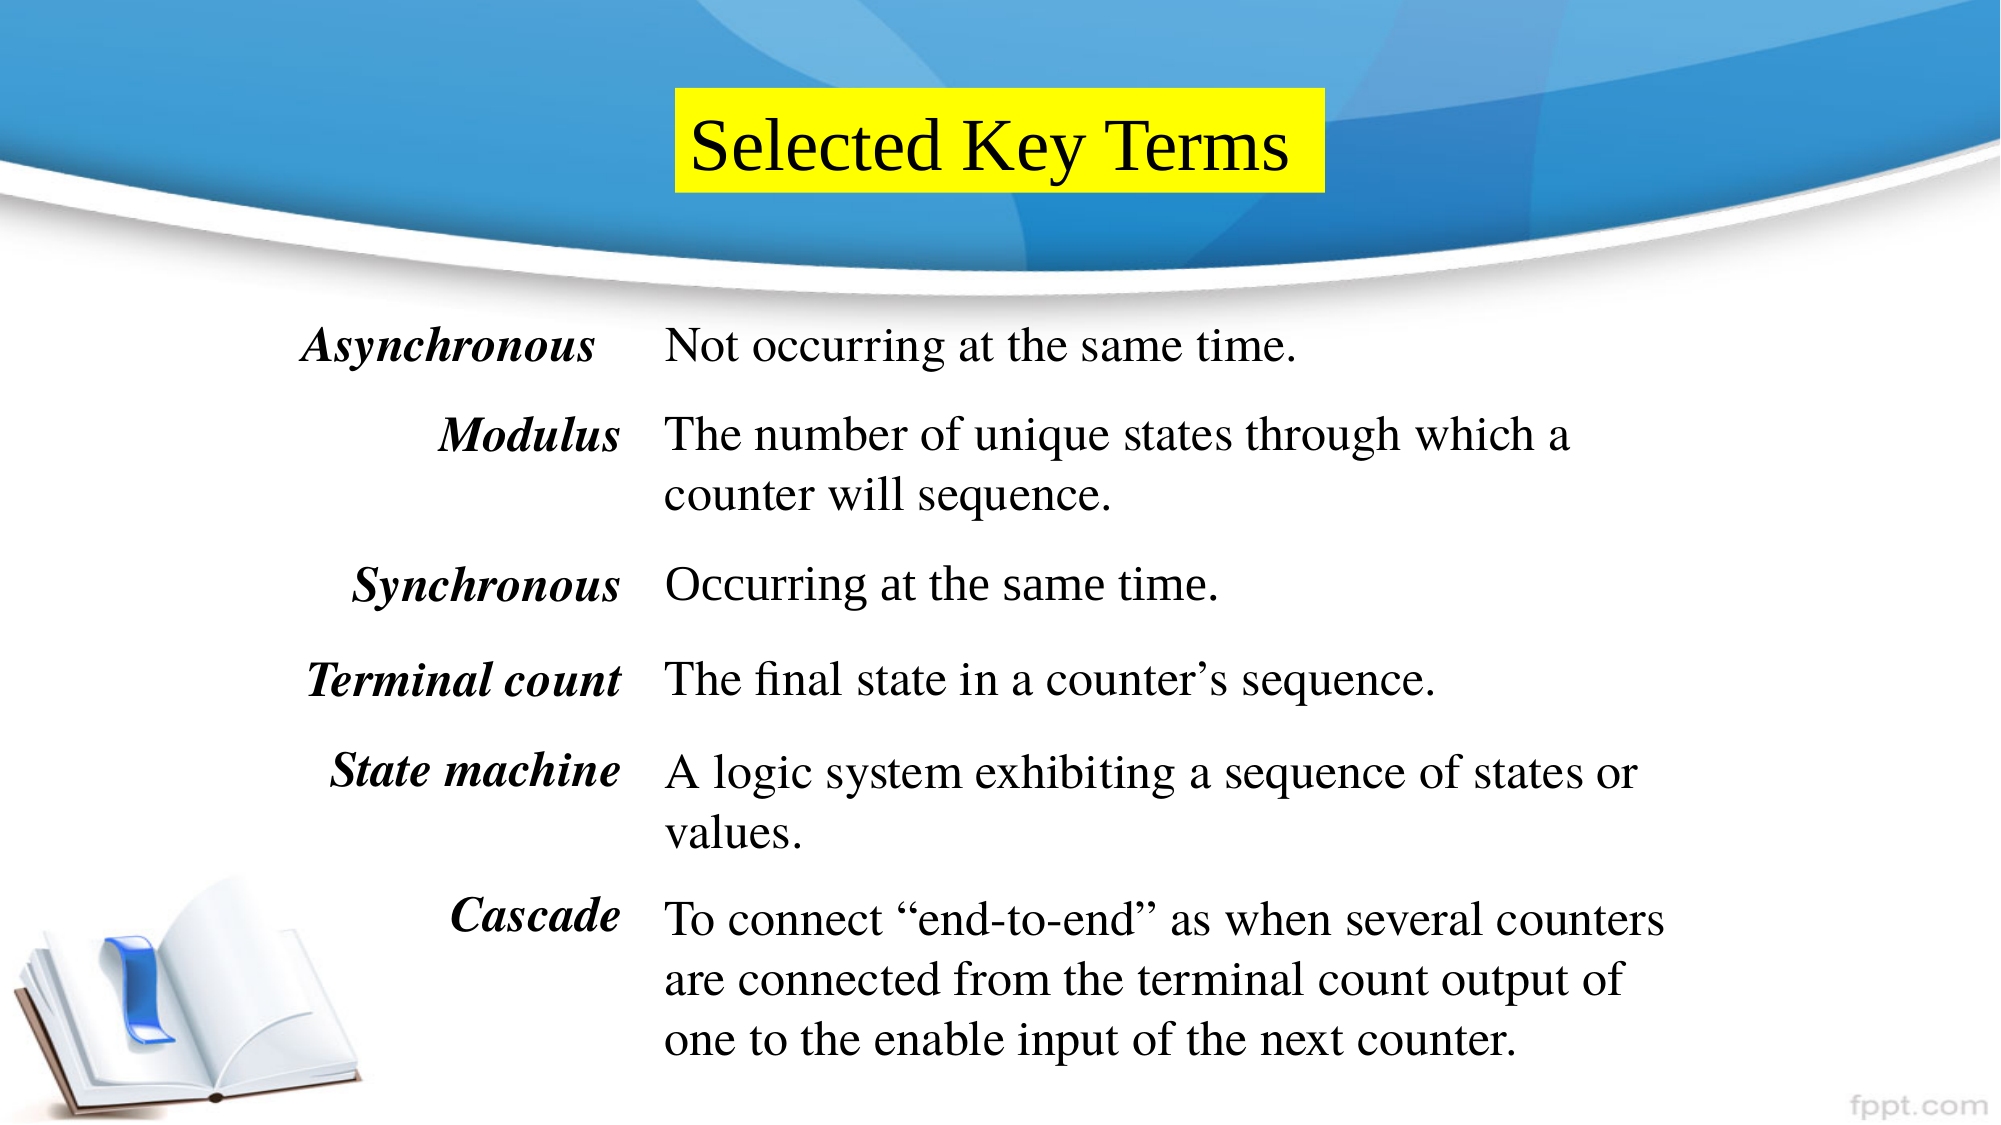

Selected Key Terms

Not occurring at the same time.
Asynchronous

Modulus

Synchronous

Terminal count

State machine

Cascade

The number of unique states through which a counter will sequence.
Occurring at the same time.
The final state in a counter’s sequence.
A logic system exhibiting a sequence of states or values.
To connect “end-to-end” as when several counters are connected from the terminal count output of one to the enable input of the next counter.